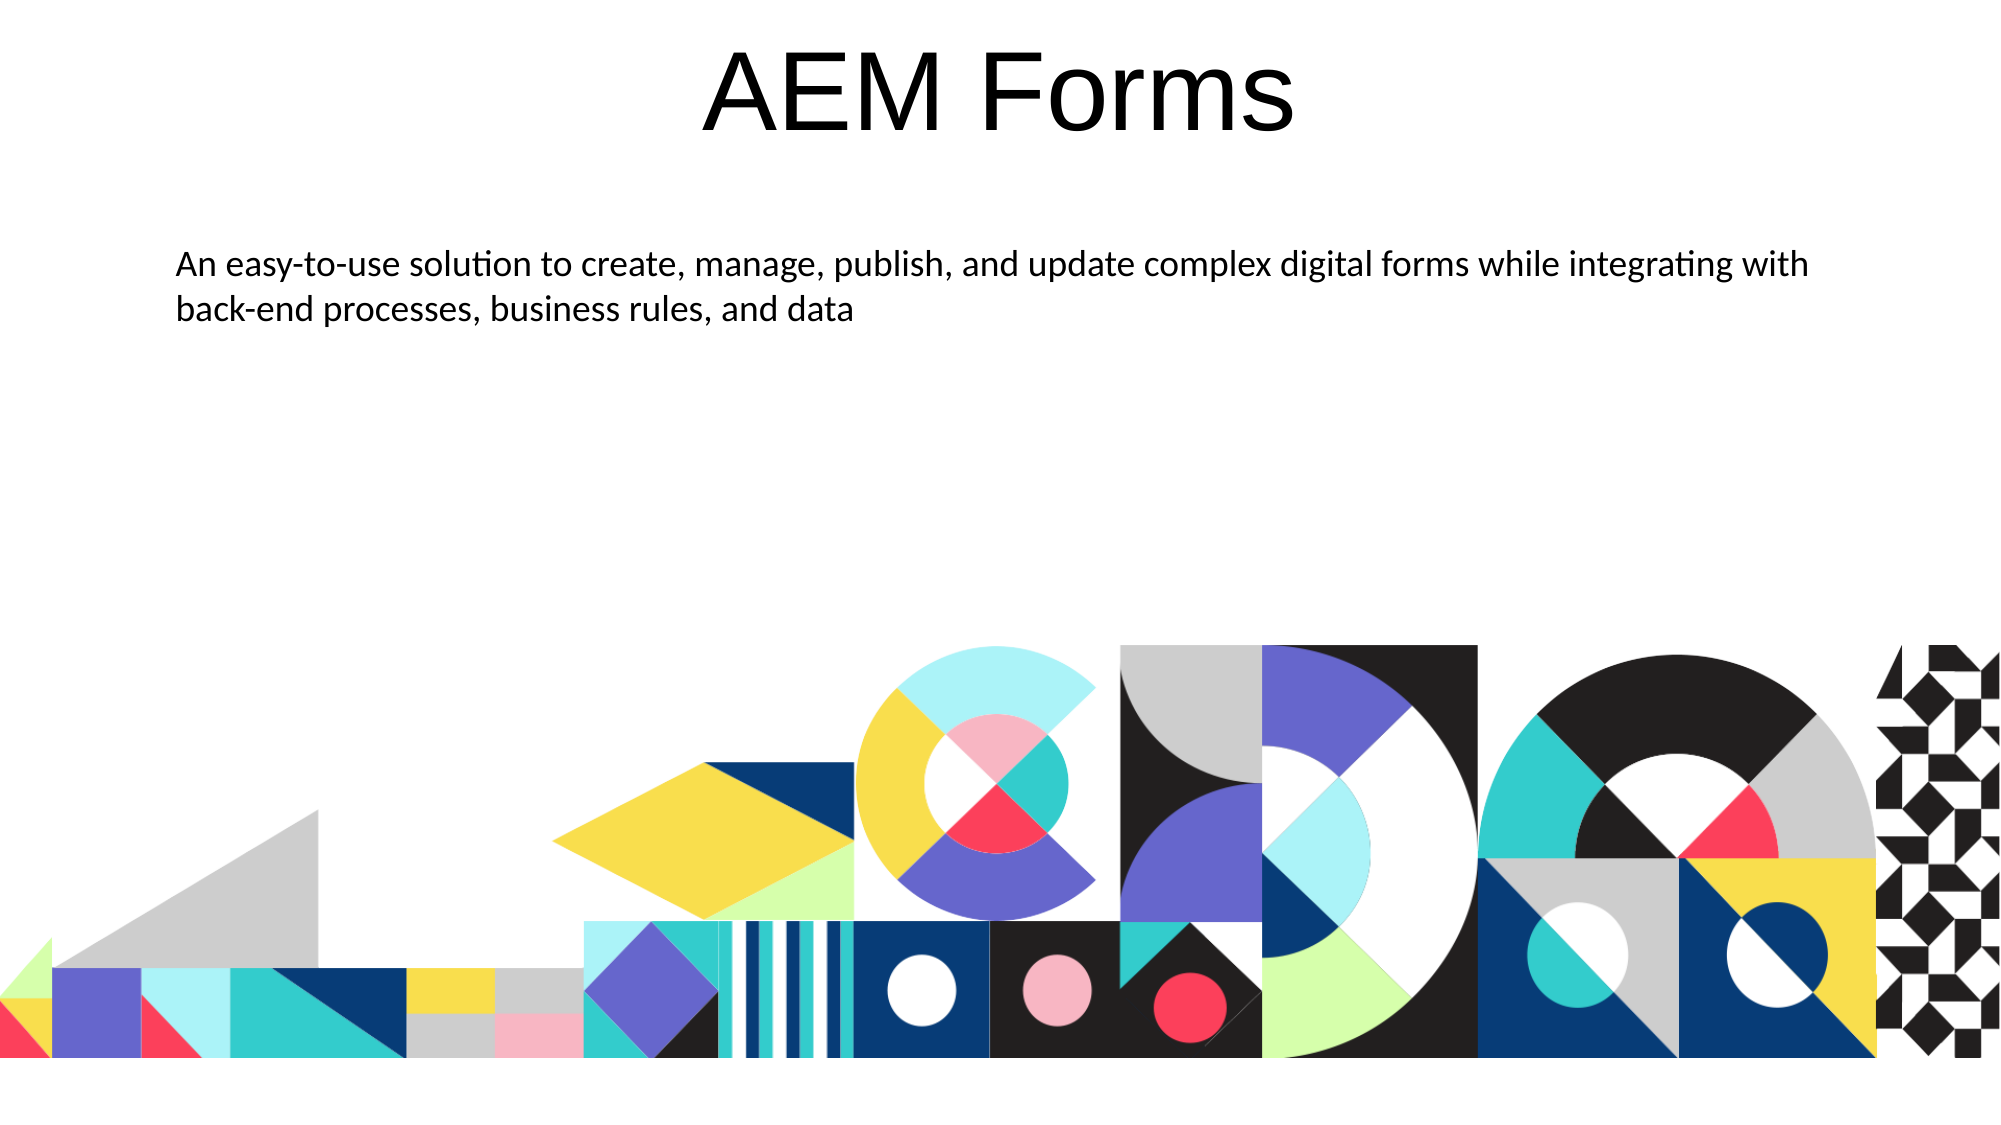

# AEM Forms
An easy-to-use solution to create, manage, publish, and update complex digital forms while integrating with back-end processes, business rules, and data